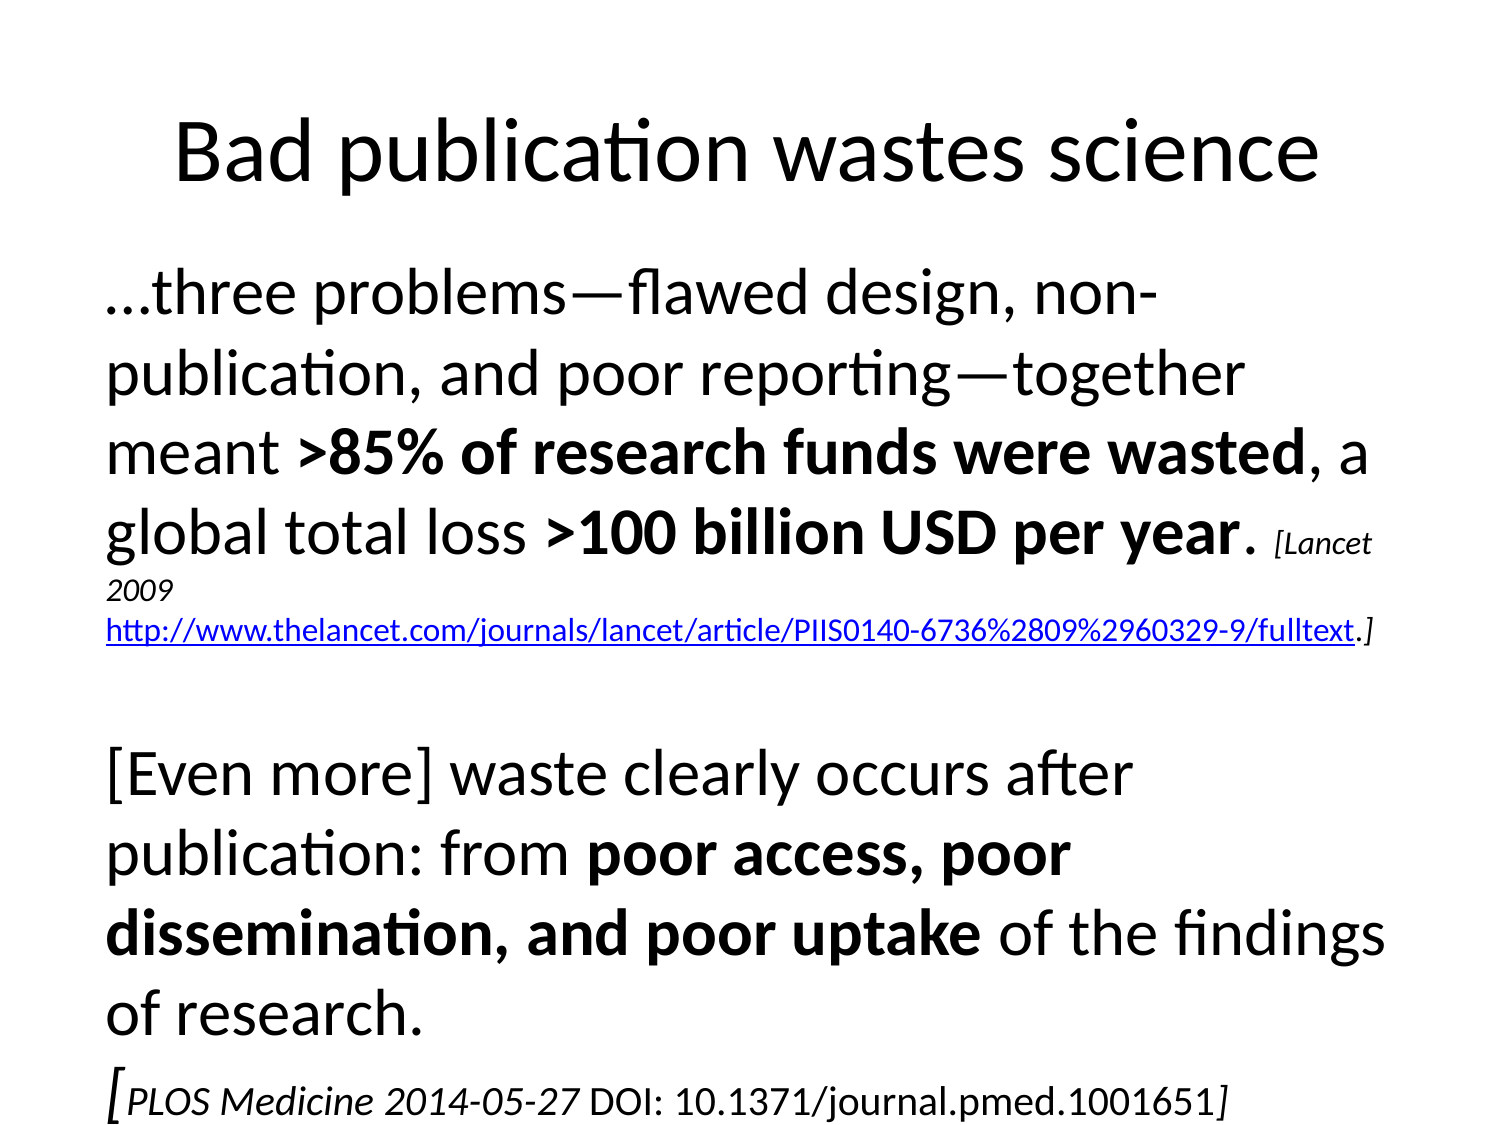

Bad publication wastes science
…three problems—flawed design, non-publication, and poor reporting—together meant >85% of research funds were wasted, a global total loss >100 billion USD per year. [Lancet 2009http://www.thelancet.com/journals/lancet​/article/PIIS0140-6736%2809%2960329-9/fu​lltext.]
[Even more] waste clearly occurs after publication: from poor access, poor dissemination, and poor uptake of the findings of research.
[PLOS Medicine 2014-05-27 DOI: 10.1371/journal.pmed.1001651]